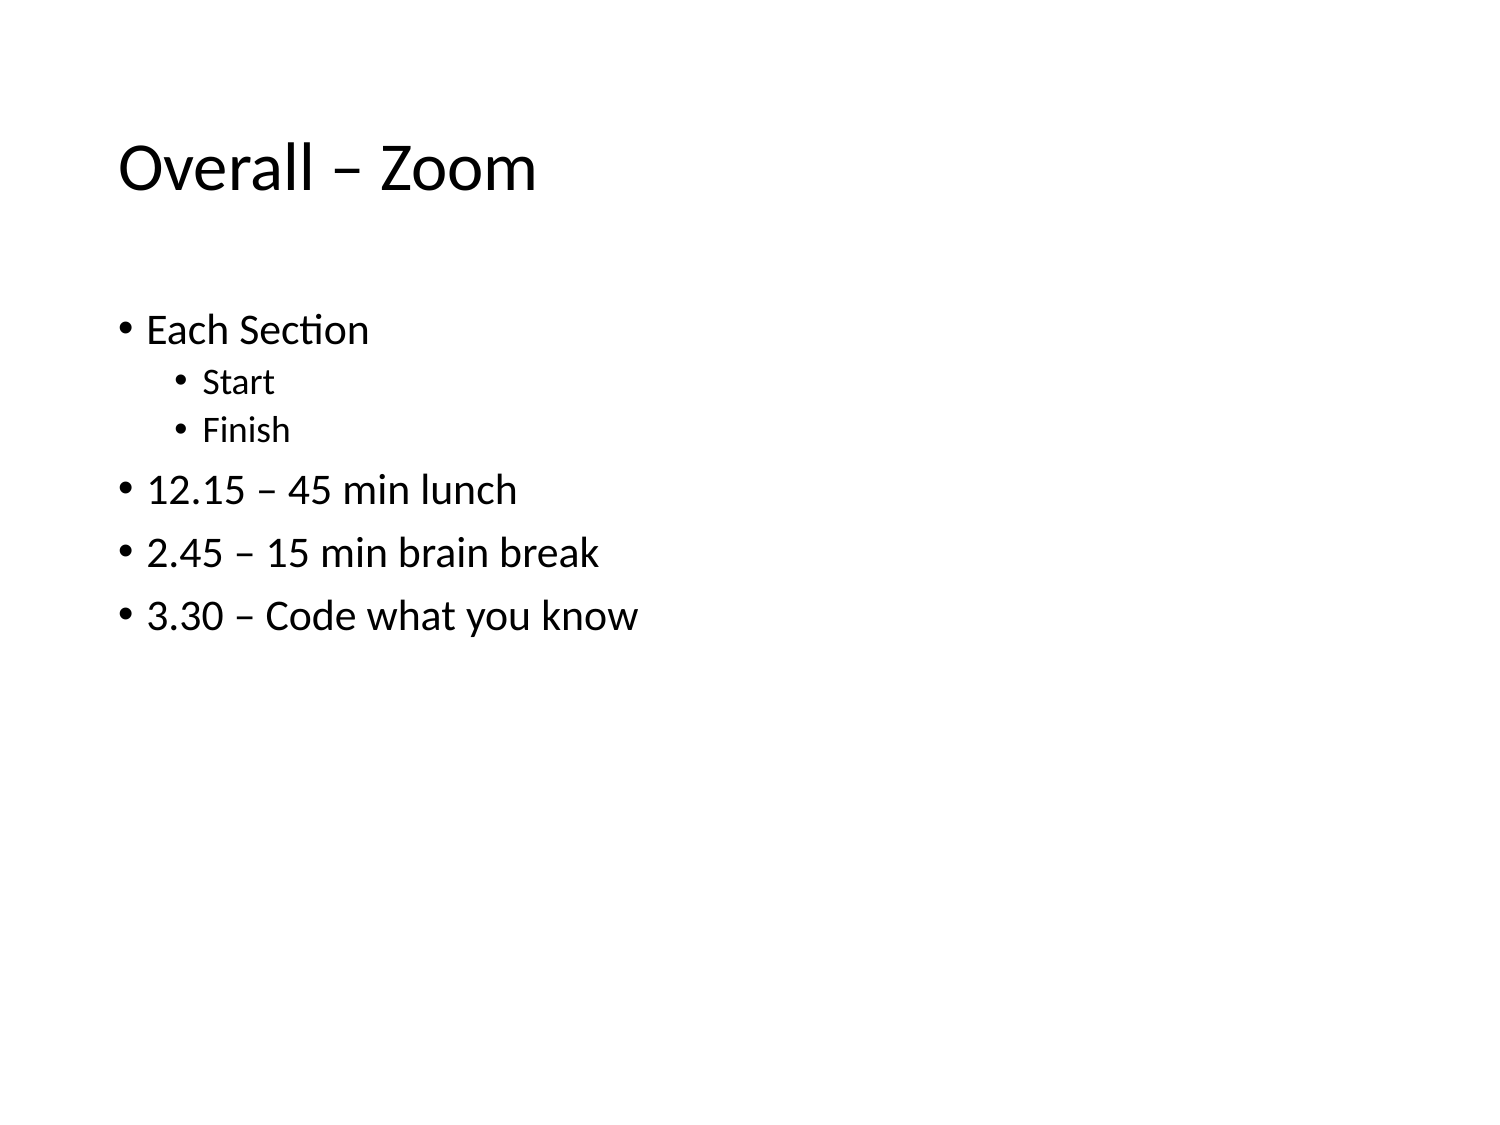

# Overall – Zoom
Each Section
Start
Finish
12.15 – 45 min lunch
2.45 – 15 min brain break
3.30 – Code what you know